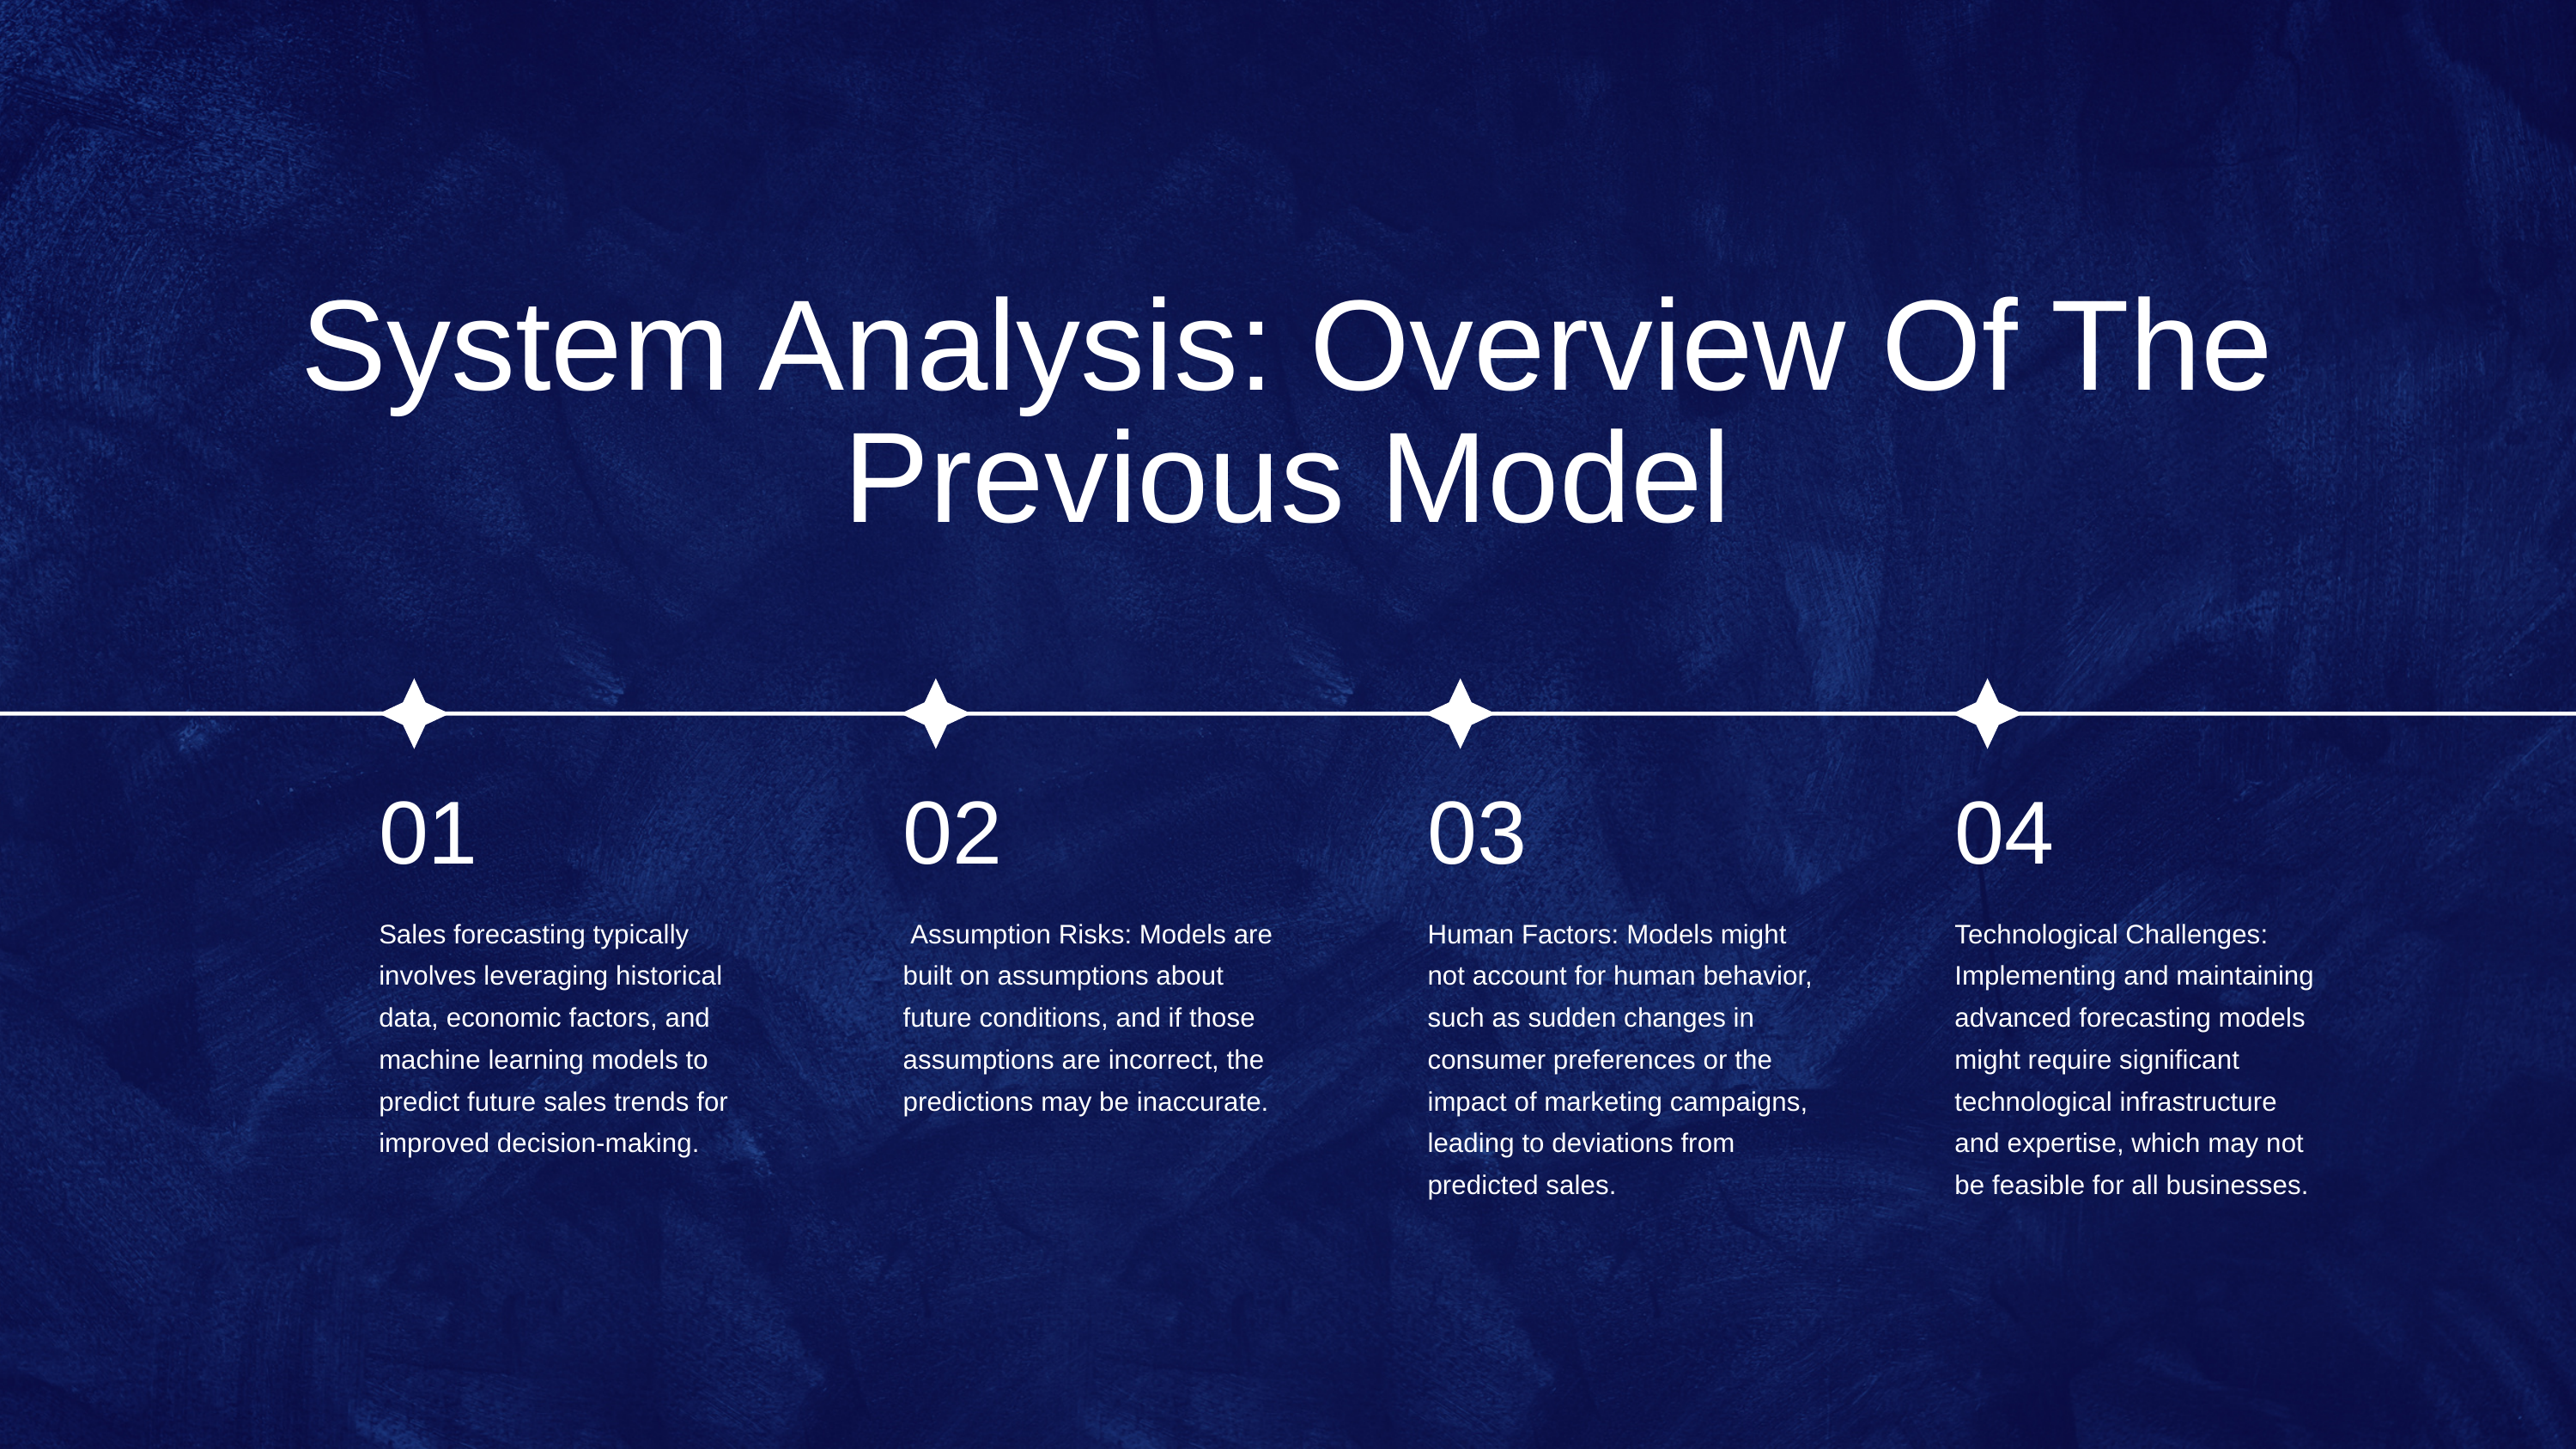

System Analysis: Overview Of The Previous Model

01
02
03
04
Sales forecasting typically involves leveraging historical data, economic factors, and machine learning models to predict future sales trends for improved decision-making.
 Assumption Risks: Models are built on assumptions about future conditions, and if those assumptions are incorrect, the predictions may be inaccurate.
Human Factors: Models might not account for human behavior, such as sudden changes in consumer preferences or the impact of marketing campaigns, leading to deviations from predicted sales.
Technological Challenges: Implementing and maintaining advanced forecasting models might require significant technological infrastructure and expertise, which may not be feasible for all businesses.